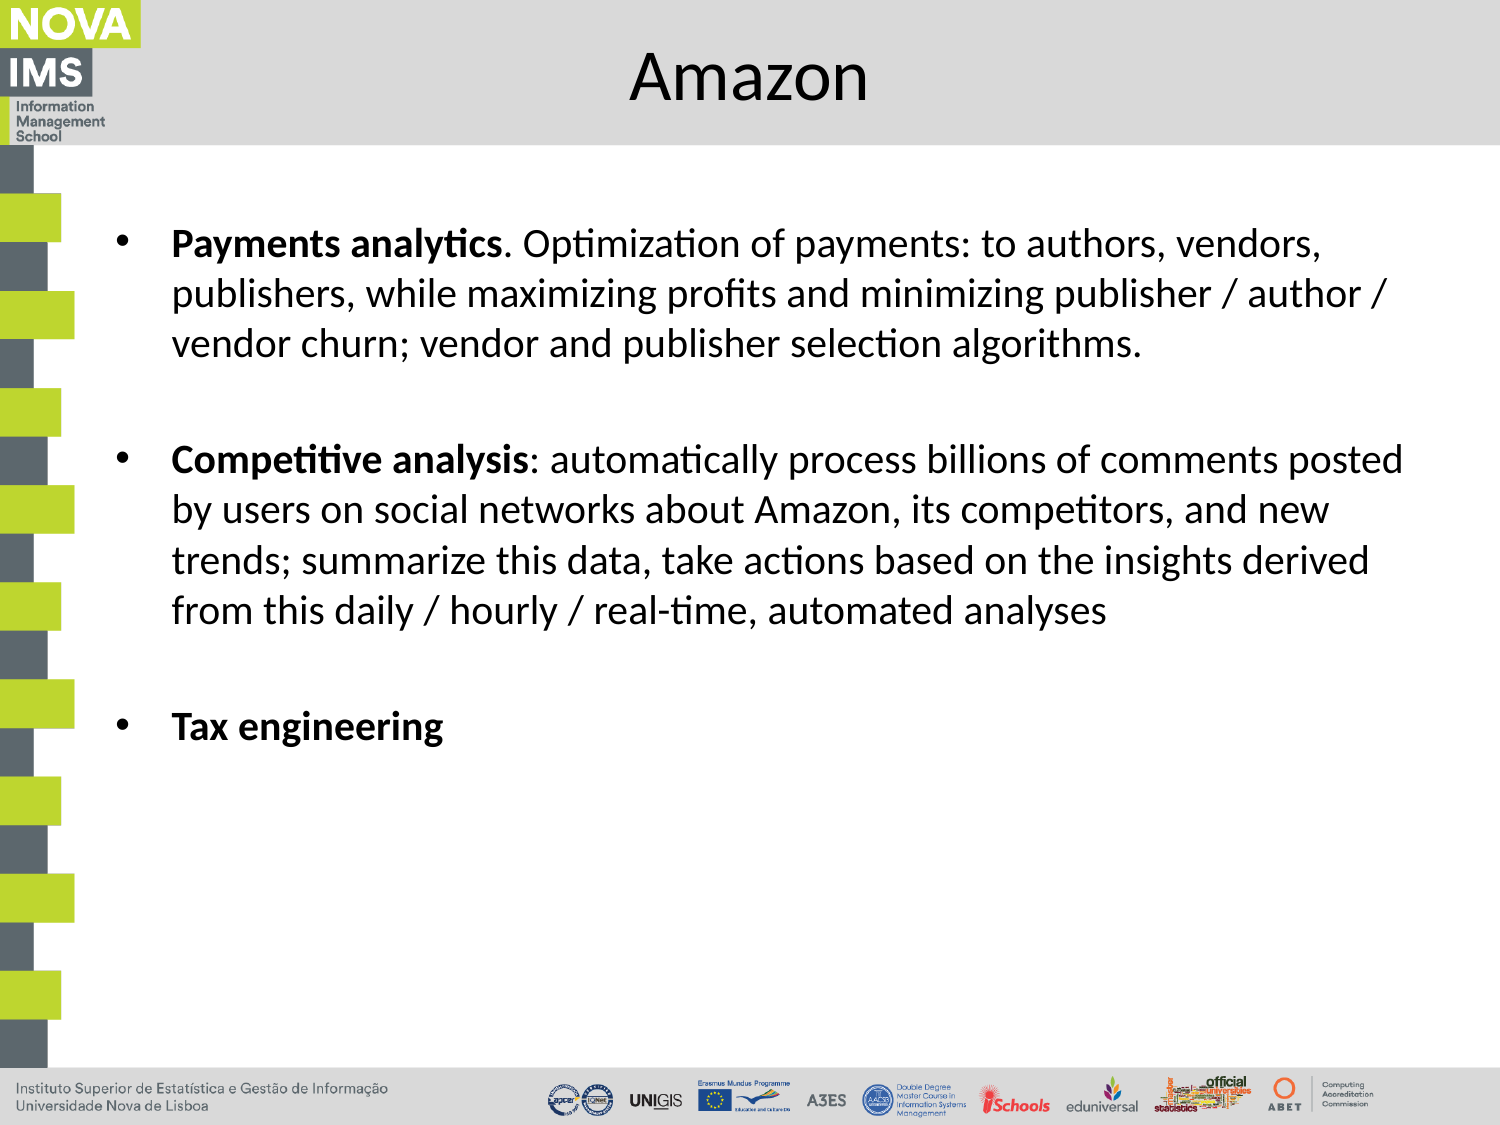

# Amazon
Payments analytics. Optimization of payments: to authors, vendors, publishers, while maximizing profits and minimizing publisher / author / vendor churn; vendor and publisher selection algorithms.

Competitive analysis: automatically process billions of comments posted by users on social networks about Amazon, its competitors, and new trends; summarize this data, take actions based on the insights derived from this daily / hourly / real-time, automated analyses

Tax engineering